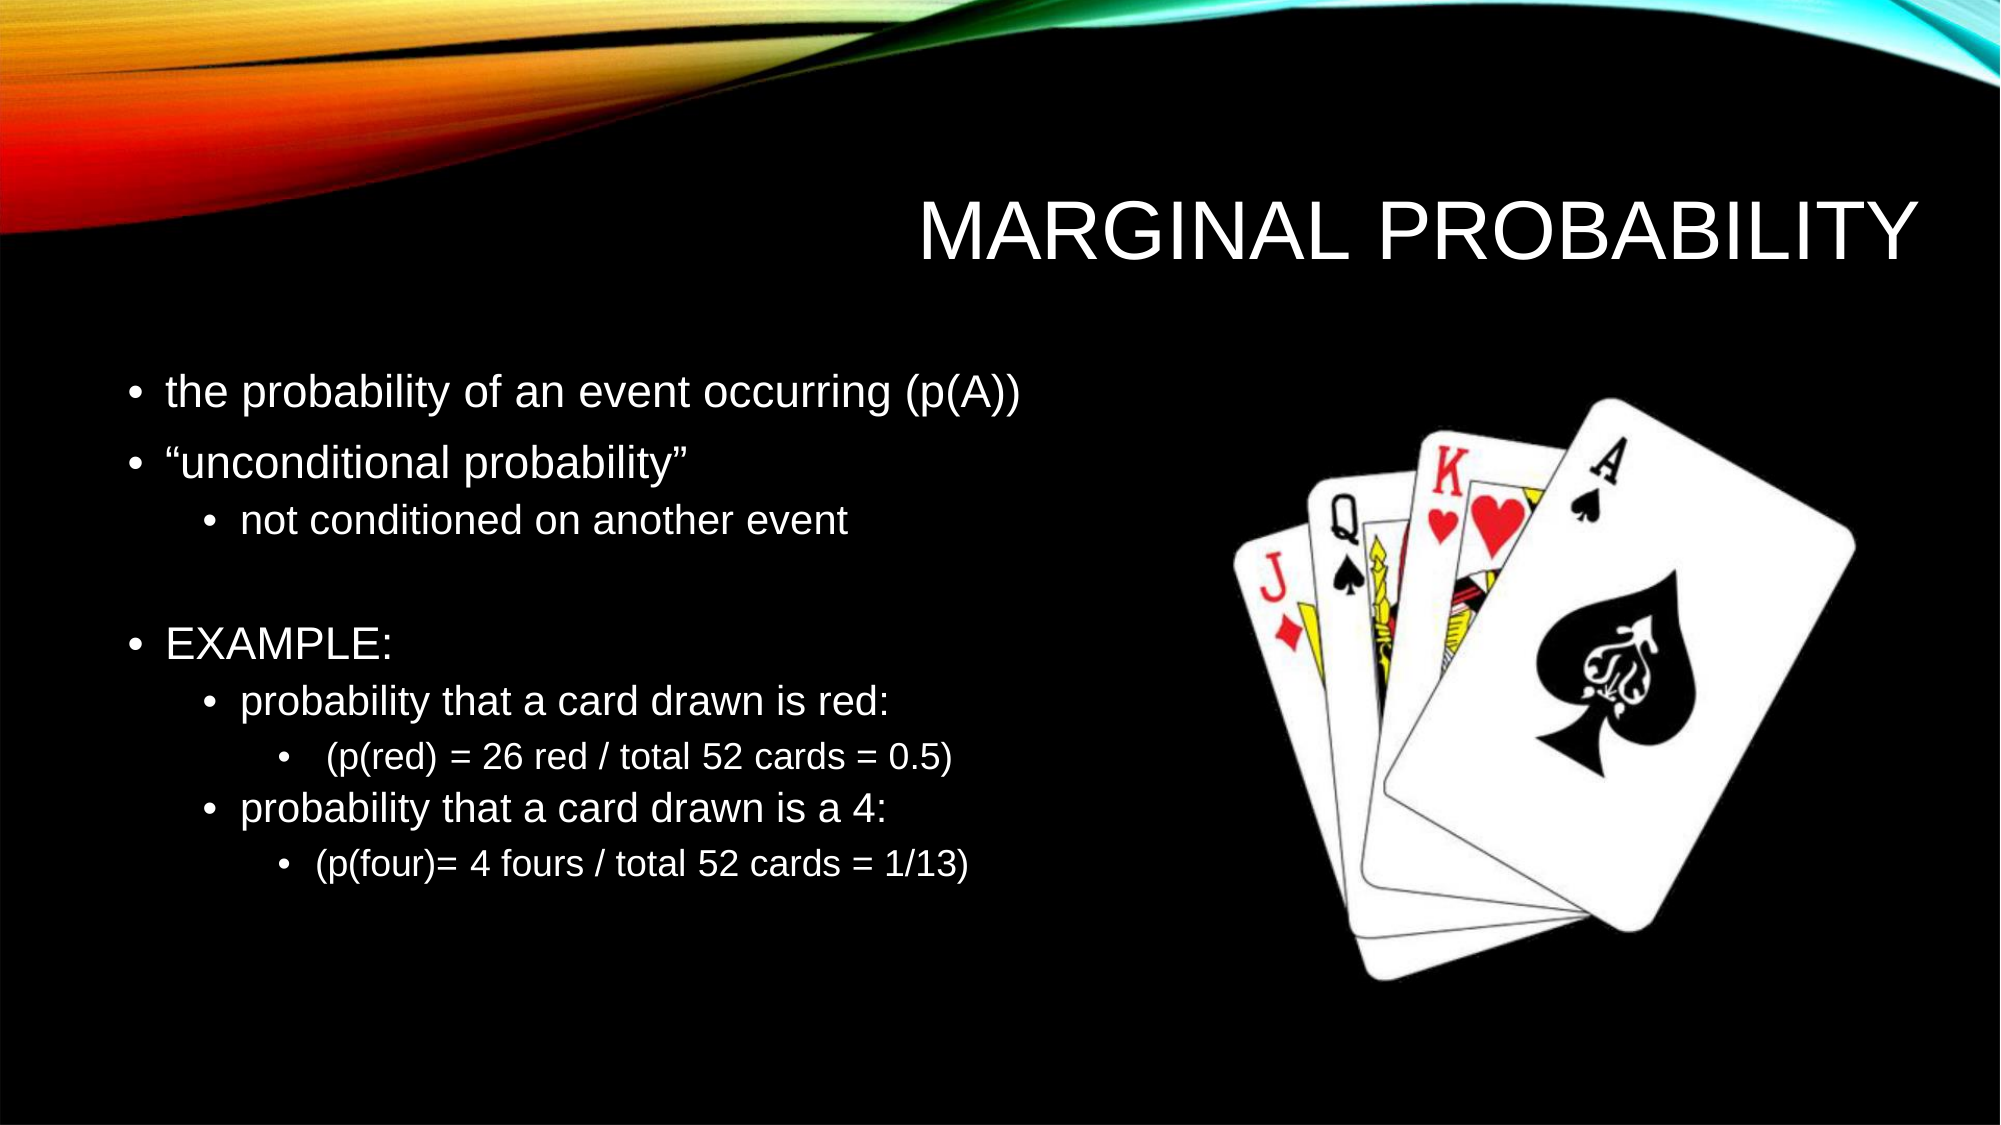

MARGINAL PROBABILITY
• the probability of an event occurring (p(A))
• “unconditional probability”
• not conditioned on another event
• EXAMPLE:
• probability that a card drawn is red:
• (p(red) = 26 red / total 52 cards = 0.5)
• probability that a card drawn is a 4:
• (p(four)= 4 fours / total 52 cards = 1/13)